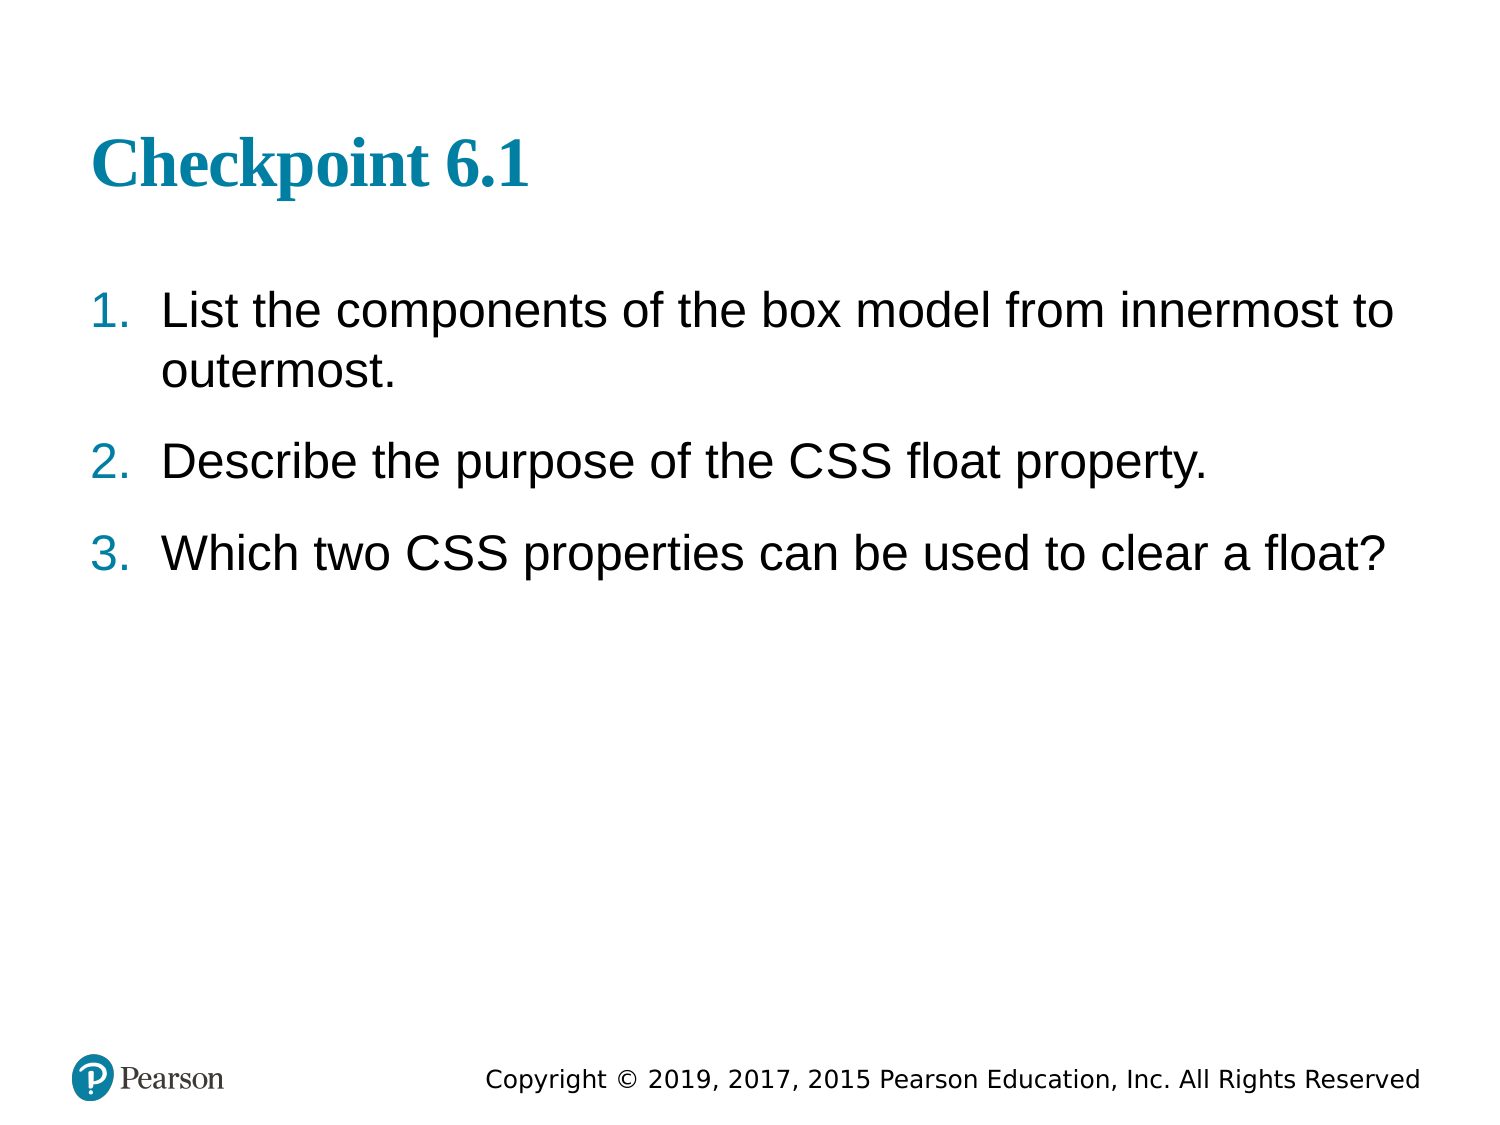

# Checkpoint 6.1
List the components of the box model from innermost to outermost.
Describe the purpose of the C S S float property.
Which two C S S properties can be used to clear a float?